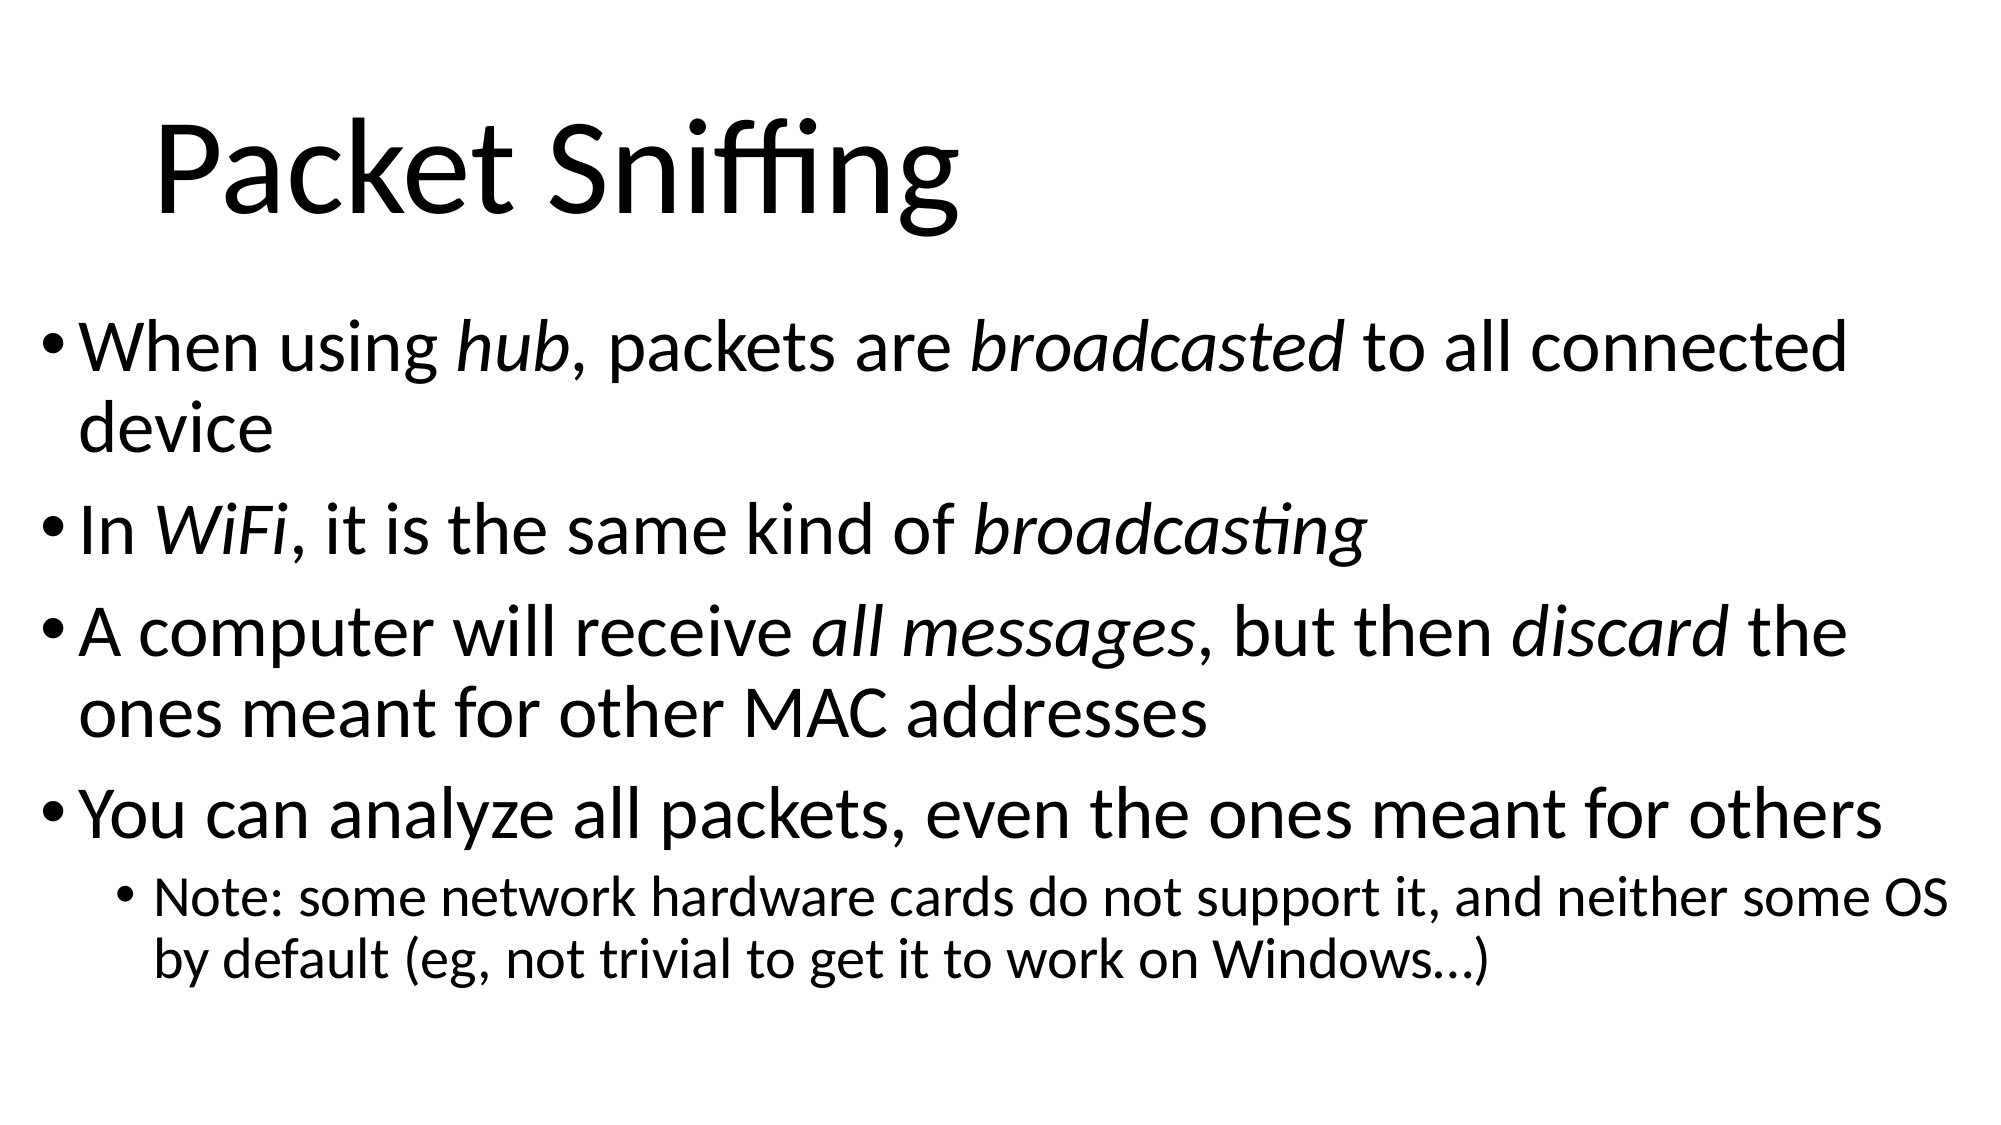

# Packet Sniffing
When using hub, packets are broadcasted to all connected device
In WiFi, it is the same kind of broadcasting
A computer will receive all messages, but then discard the ones meant for other MAC addresses
You can analyze all packets, even the ones meant for others
Note: some network hardware cards do not support it, and neither some OS by default (eg, not trivial to get it to work on Windows…)